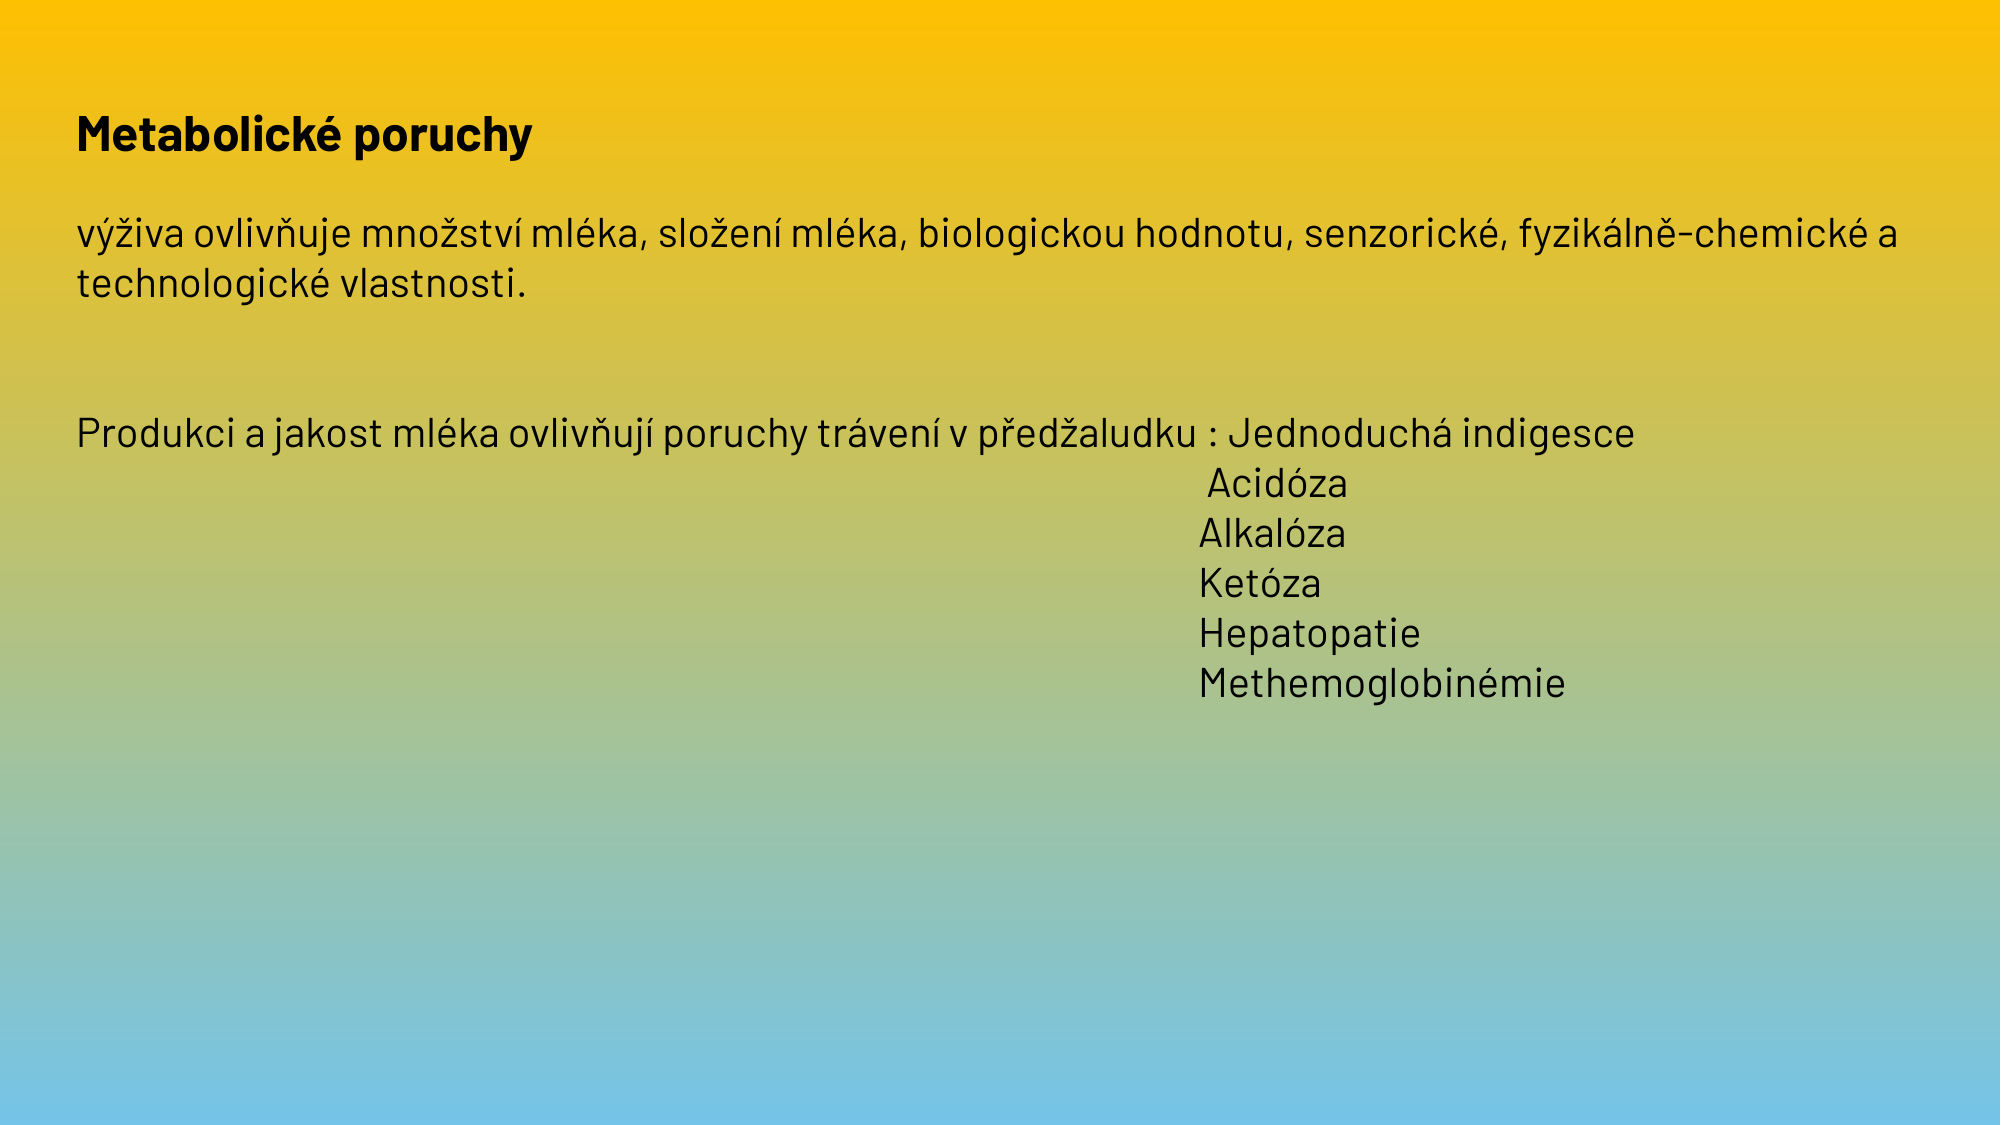

Metabolické poruchy

výživa ovlivňuje množství mléka, složení mléka, biologickou hodnotu, senzorické, fyzikálně-chemické a technologické vlastnosti.

Produkci a jakost mléka ovlivňují poruchy trávení v předžaludku : Jednoduchá indigesce
                                                                                                                                         Acidóza
                                                                                                                                        Alkalóza
                                                                                                                                        Ketóza
                                                                                                                                        Hepatopatie
                                                                                                                                        Methemoglobinémie